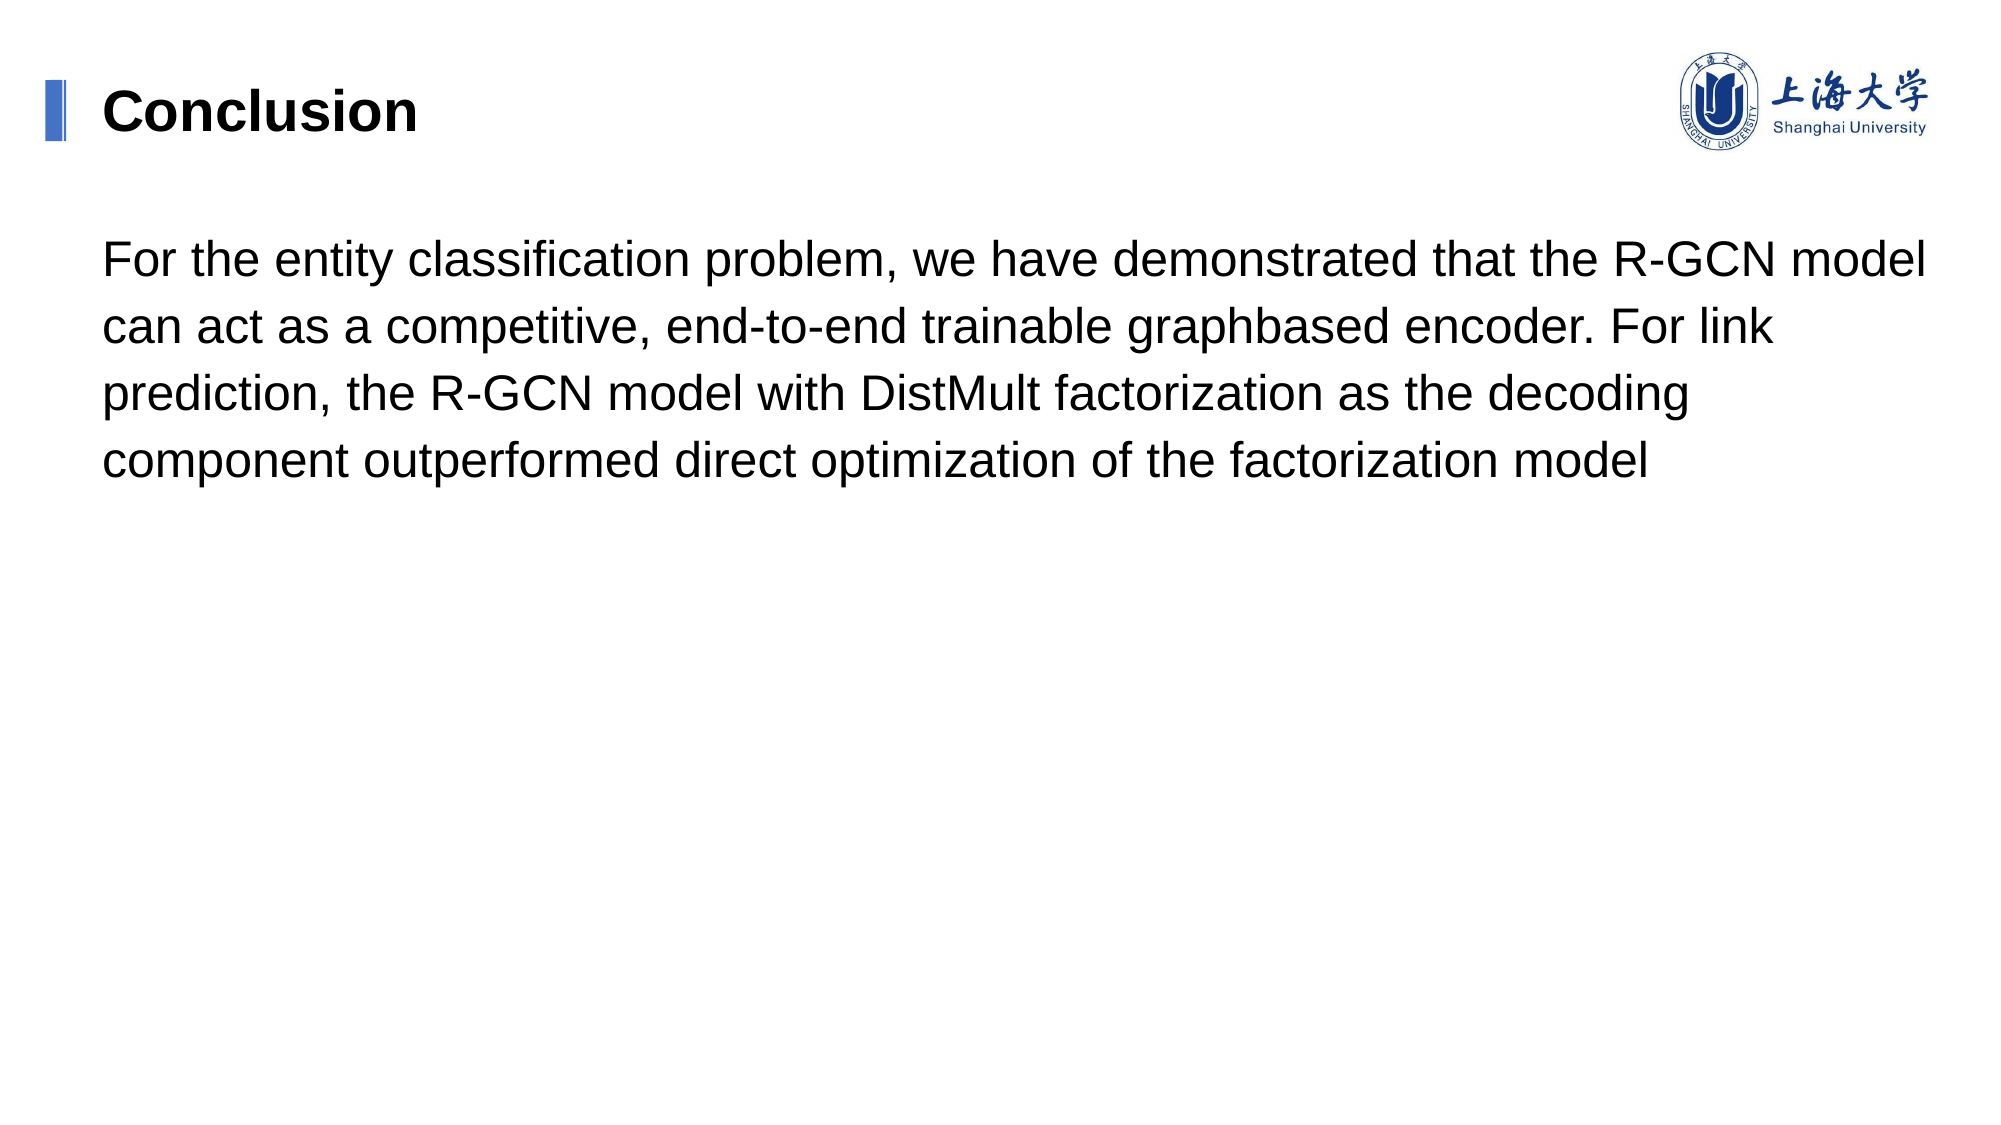

Conclusion
For the entity classification problem, we have demonstrated that the R-GCN model can act as a competitive, end-to-end trainable graphbased encoder. For link prediction, the R-GCN model with DistMult factorization as the decoding component outperformed direct optimization of the factorization model